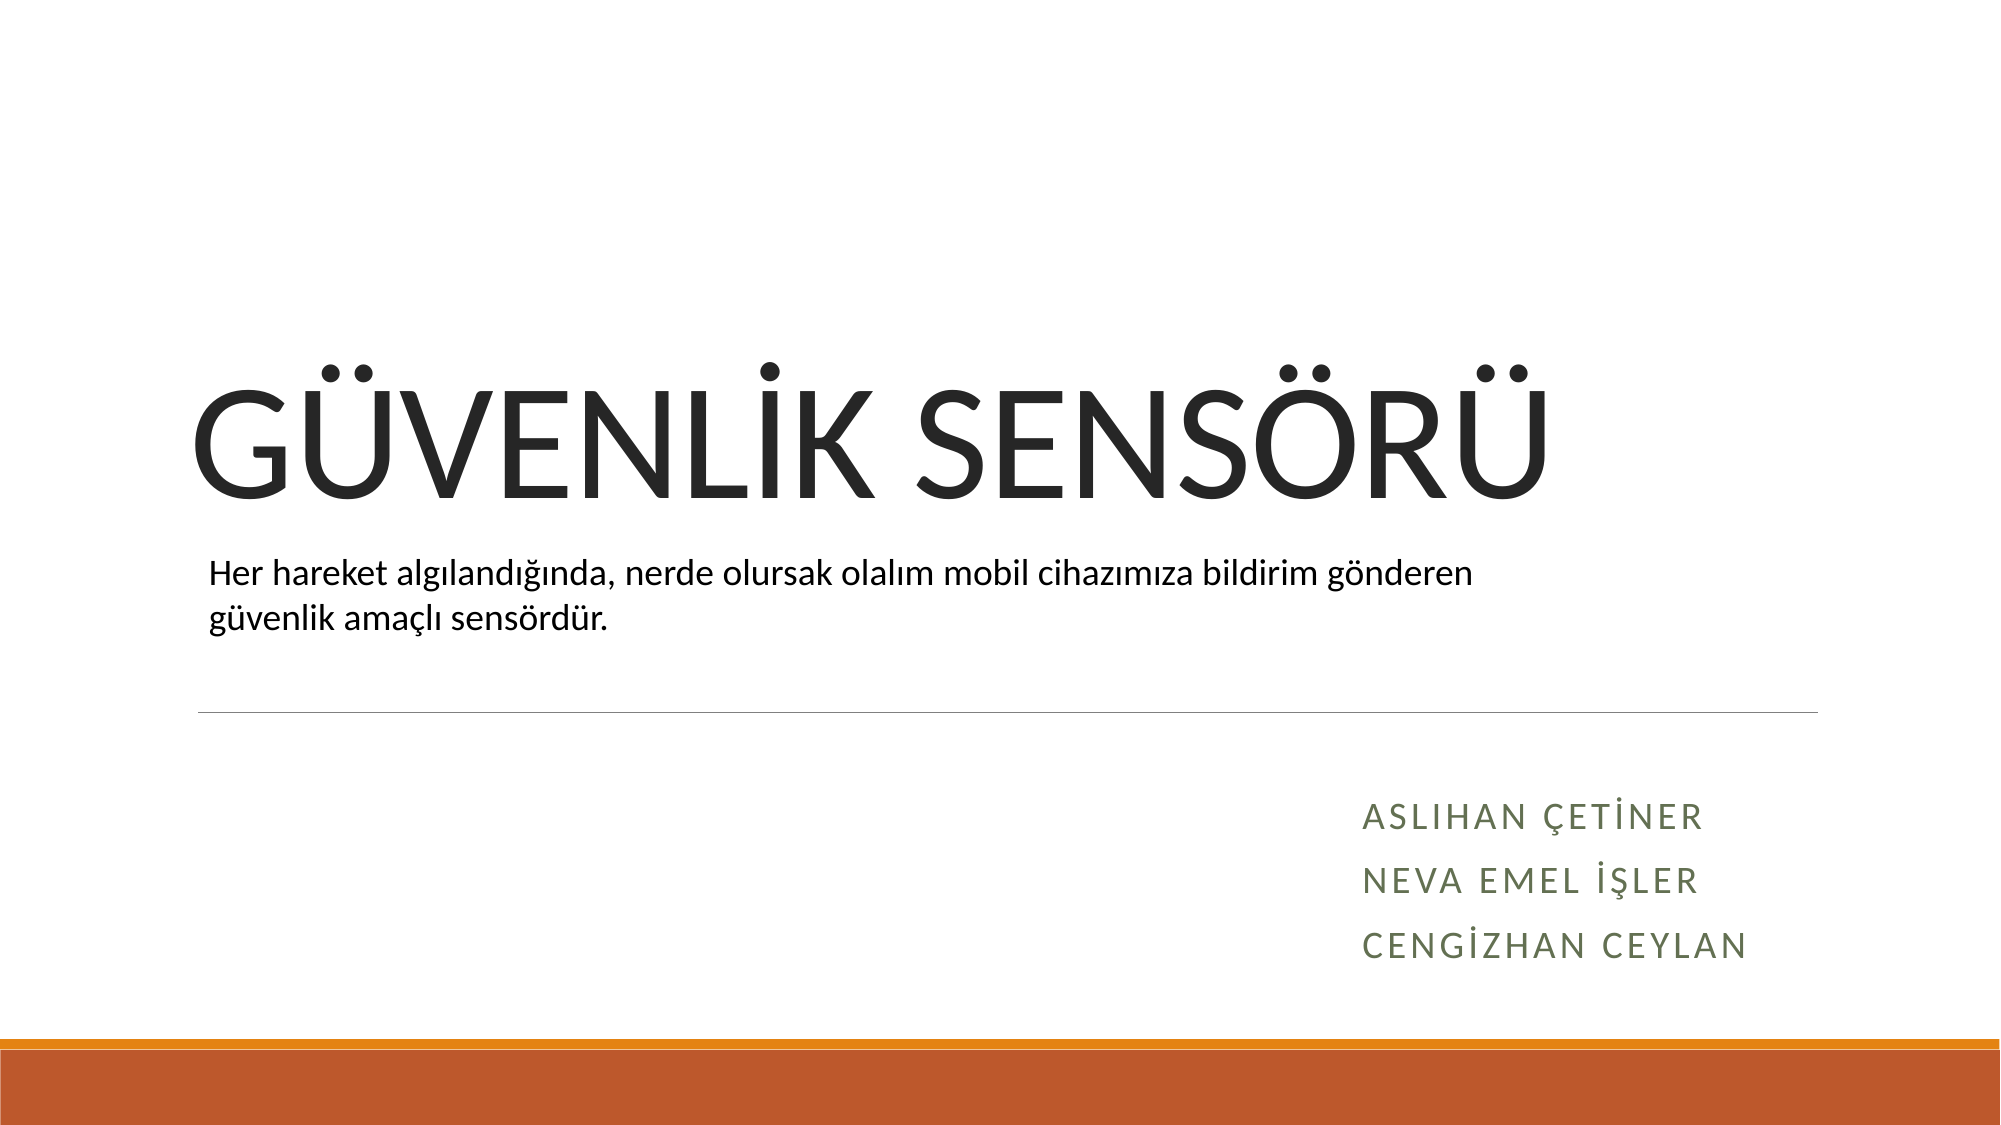

# GÜVENLİK SENSÖRÜ
Her hareket algılandığında, nerde olursak olalım mobil cihazımıza bildirim gönderen güvenlik amaçlı sensördür.
Aslıhan çetiner
Neva emel işler
Cengizhan ceylan